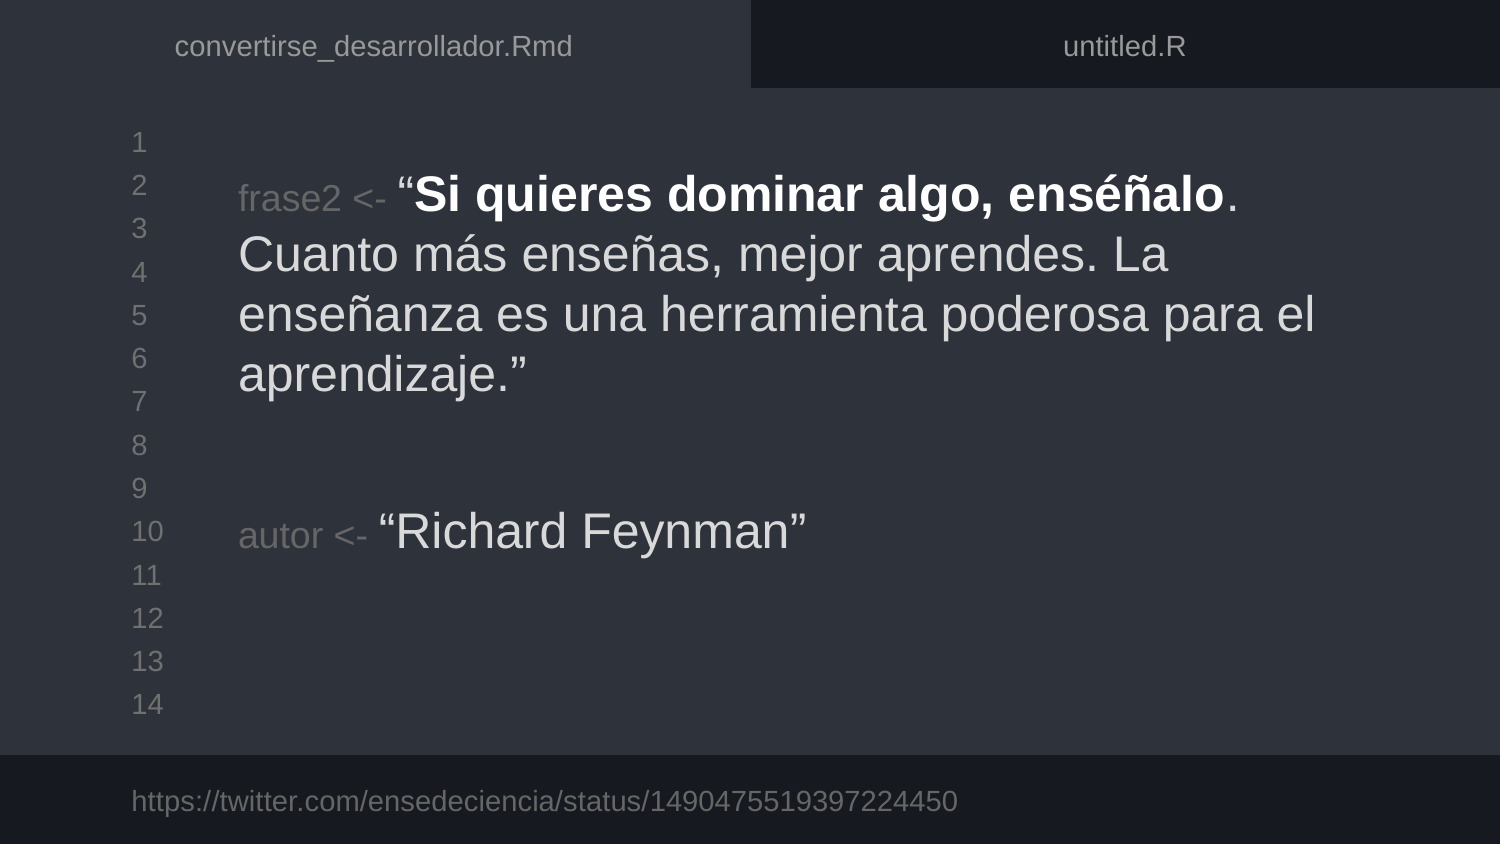

convertirse_desarrollador.Rmd
untitled.R
frase2 <- “Si quieres dominar algo, enséñalo. Cuanto más enseñas, mejor aprendes. La enseñanza es una herramienta poderosa para el aprendizaje.”

autor <- “Richard Feynman”

https://twitter.com/ensedeciencia/status/1490475519397224450